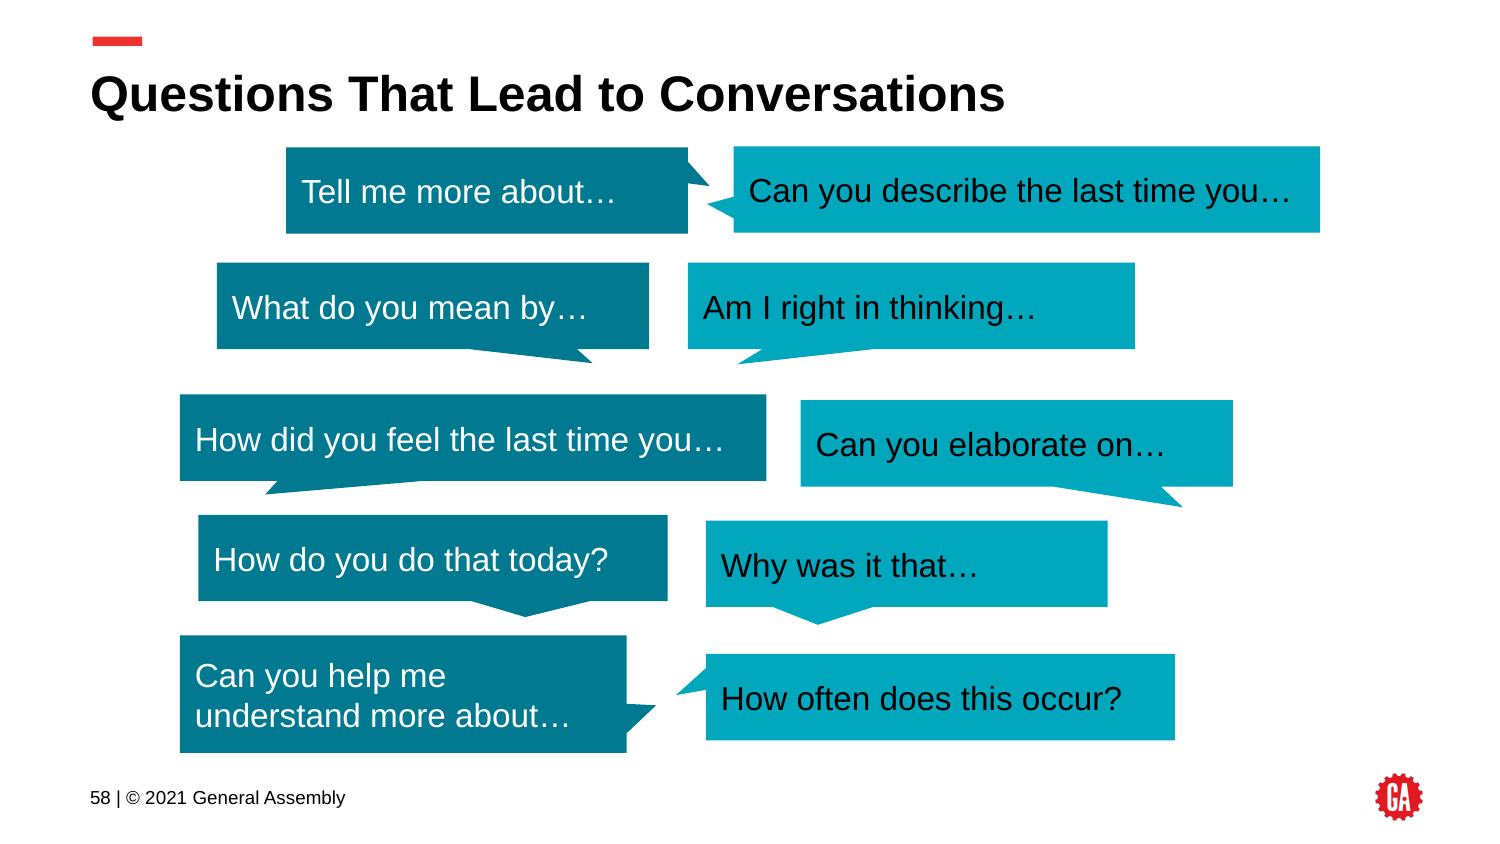

# Questions That Lead to Conversations
Can you describe the last time you…
Tell me more about…
What do you mean by…
Am I right in thinking…
How did you feel the last time you…
Can you elaborate on…
How do you do that today?
Why was it that…
Can you help me understand more about…
How often does this occur?
58 | © 2021 General Assembly